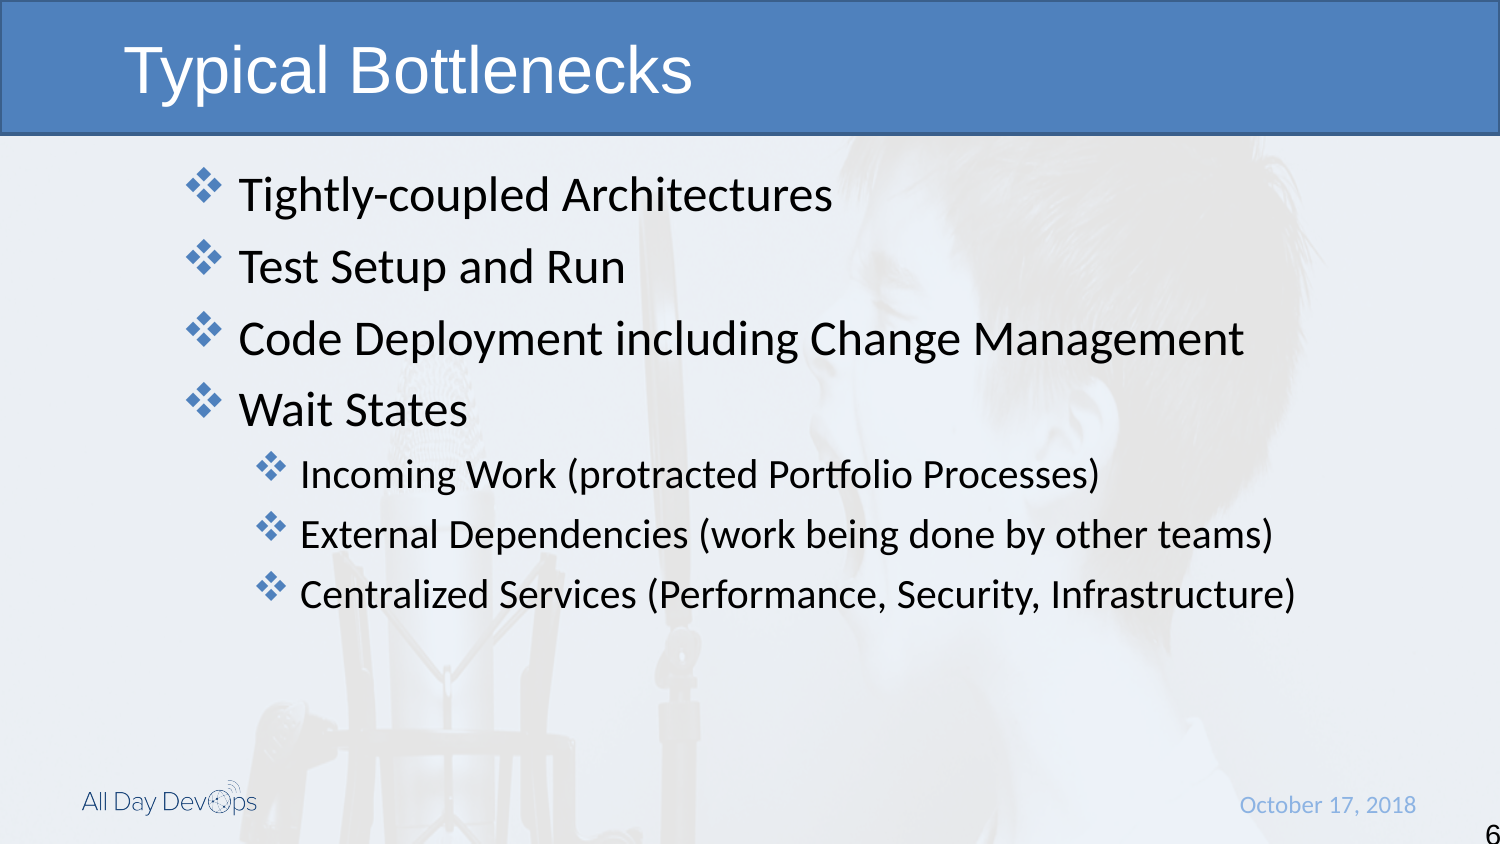

Typical Bottlenecks
 Tightly-coupled Architectures
 Test Setup and Run
 Code Deployment including Change Management
 Wait States
 Incoming Work (protracted Portfolio Processes)
 External Dependencies (work being done by other teams)
 Centralized Services (Performance, Security, Infrastructure)
6